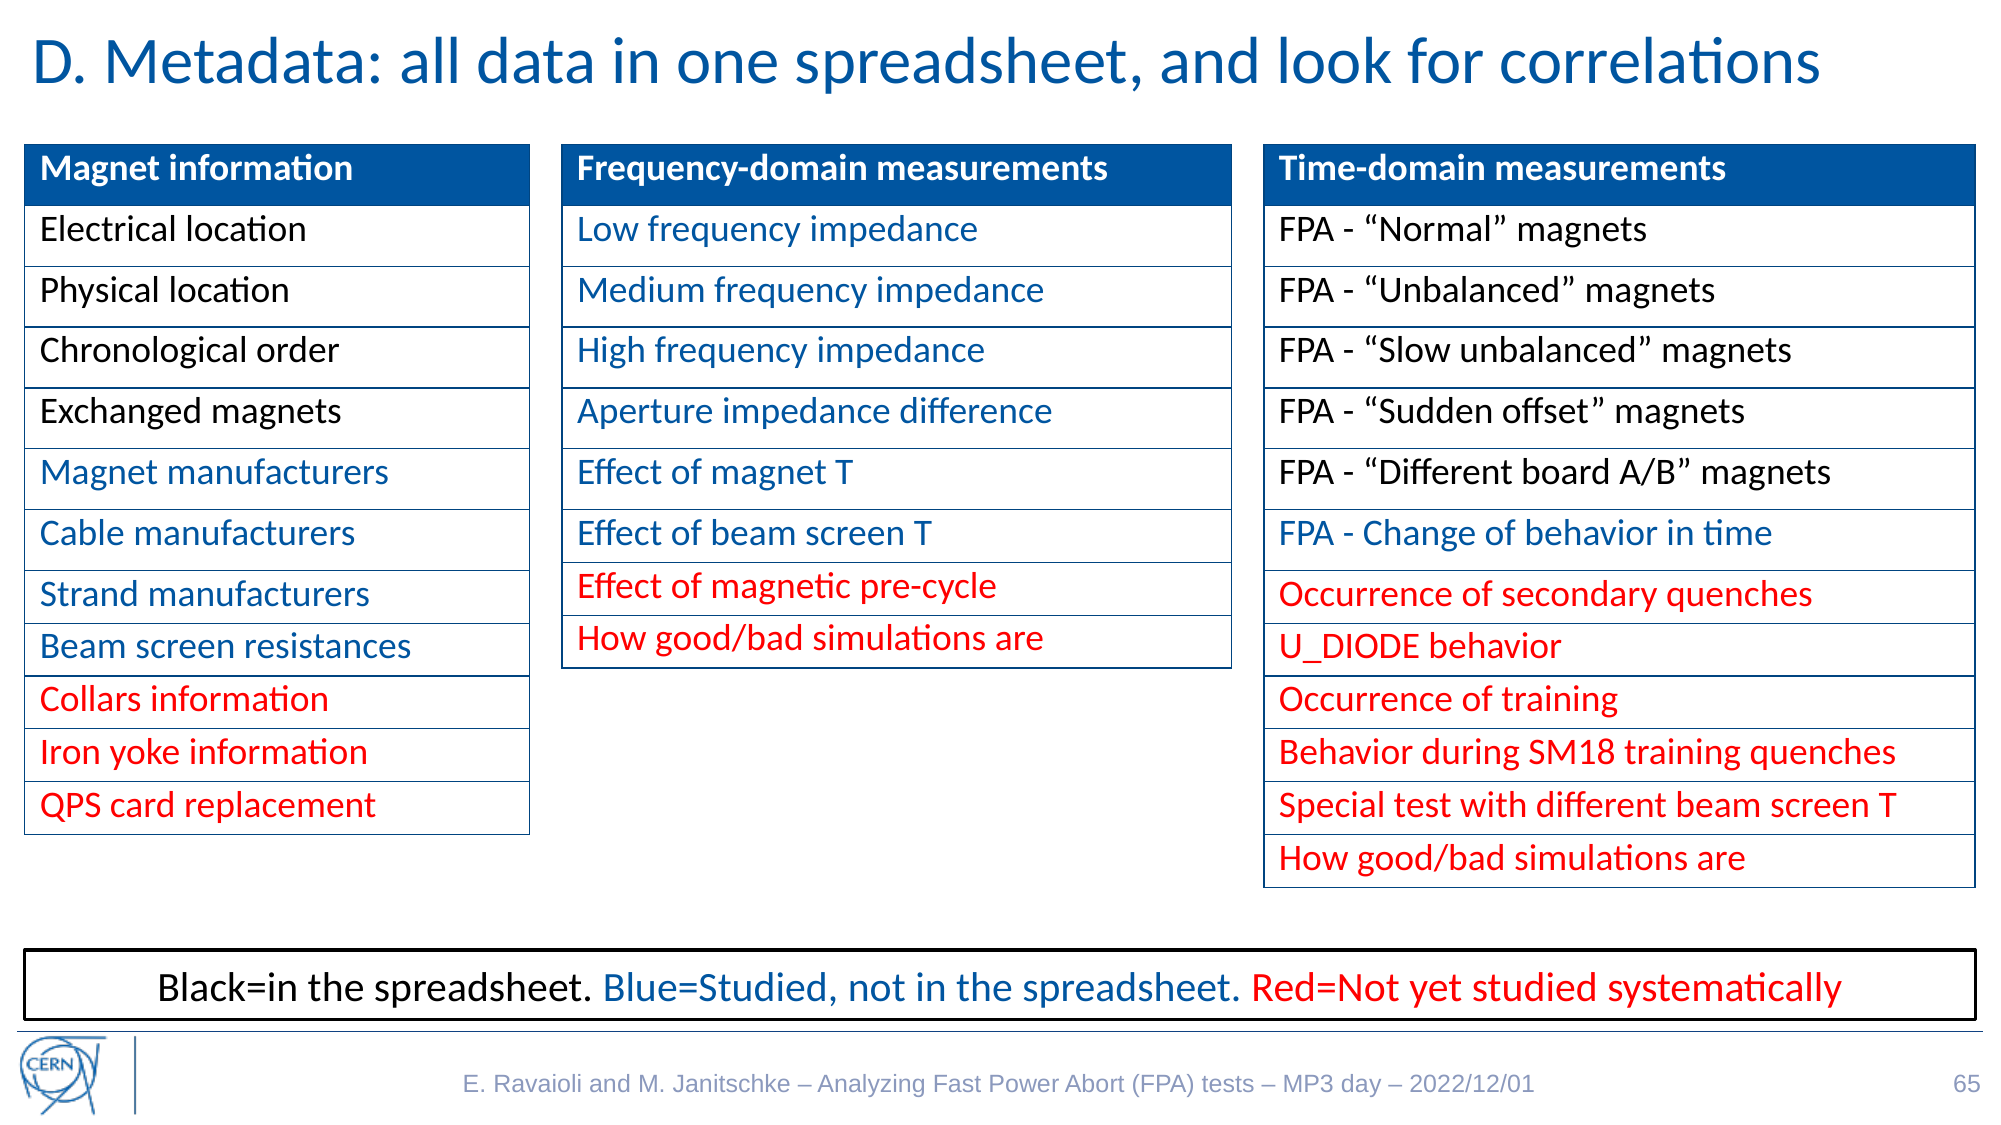

# D. Metadata: all data in one spreadsheet, and look for correlations
| Magnet information |
| --- |
| Electrical location |
| Physical location |
| Chronological order |
| Exchanged magnets |
| Magnet manufacturers |
| Cable manufacturers |
| Strand manufacturers |
| Beam screen resistances |
| Collars information |
| Iron yoke information |
| QPS card replacement |
| Frequency-domain measurements |
| --- |
| Low frequency impedance |
| Medium frequency impedance |
| High frequency impedance |
| Aperture impedance difference |
| Effect of magnet T |
| Effect of beam screen T |
| Effect of magnetic pre-cycle |
| How good/bad simulations are |
| Time-domain measurements |
| --- |
| FPA - “Normal” magnets |
| FPA - “Unbalanced” magnets |
| FPA - “Slow unbalanced” magnets |
| FPA - “Sudden offset” magnets |
| FPA - “Different board A/B” magnets |
| FPA - Change of behavior in time |
| Occurrence of secondary quenches |
| U\_DIODE behavior |
| Occurrence of training |
| Behavior during SM18 training quenches |
| Special test with different beam screen T |
| How good/bad simulations are |
Black=in the spreadsheet. Blue=Studied, not in the spreadsheet. Red=Not yet studied systematically